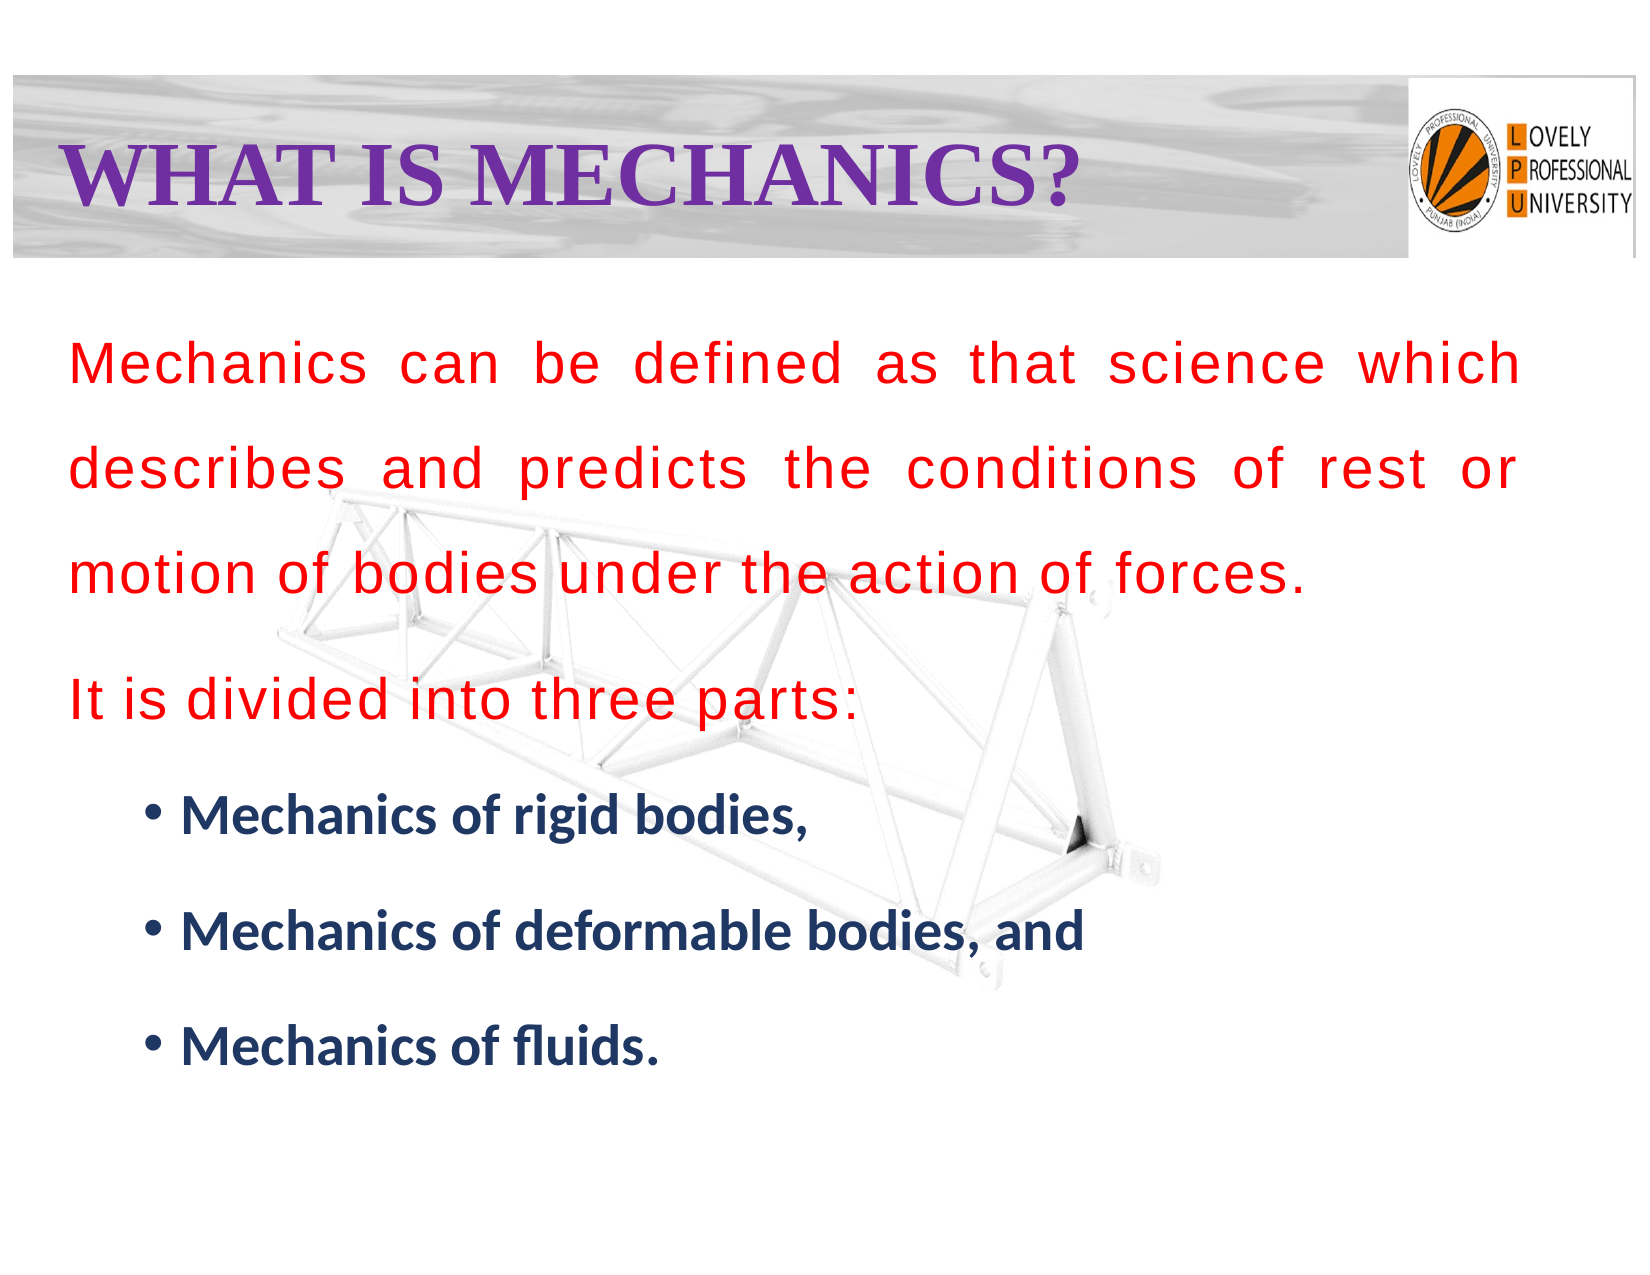

# WHAT IS MECHANICS?
Mechanics can be defined as that science which  describes and predicts the conditions of rest or  motion of bodies under the action of forces.
It is divided into three parts:
Mechanics of rigid bodies,
Mechanics of deformable bodies, and
Mechanics of fluids.